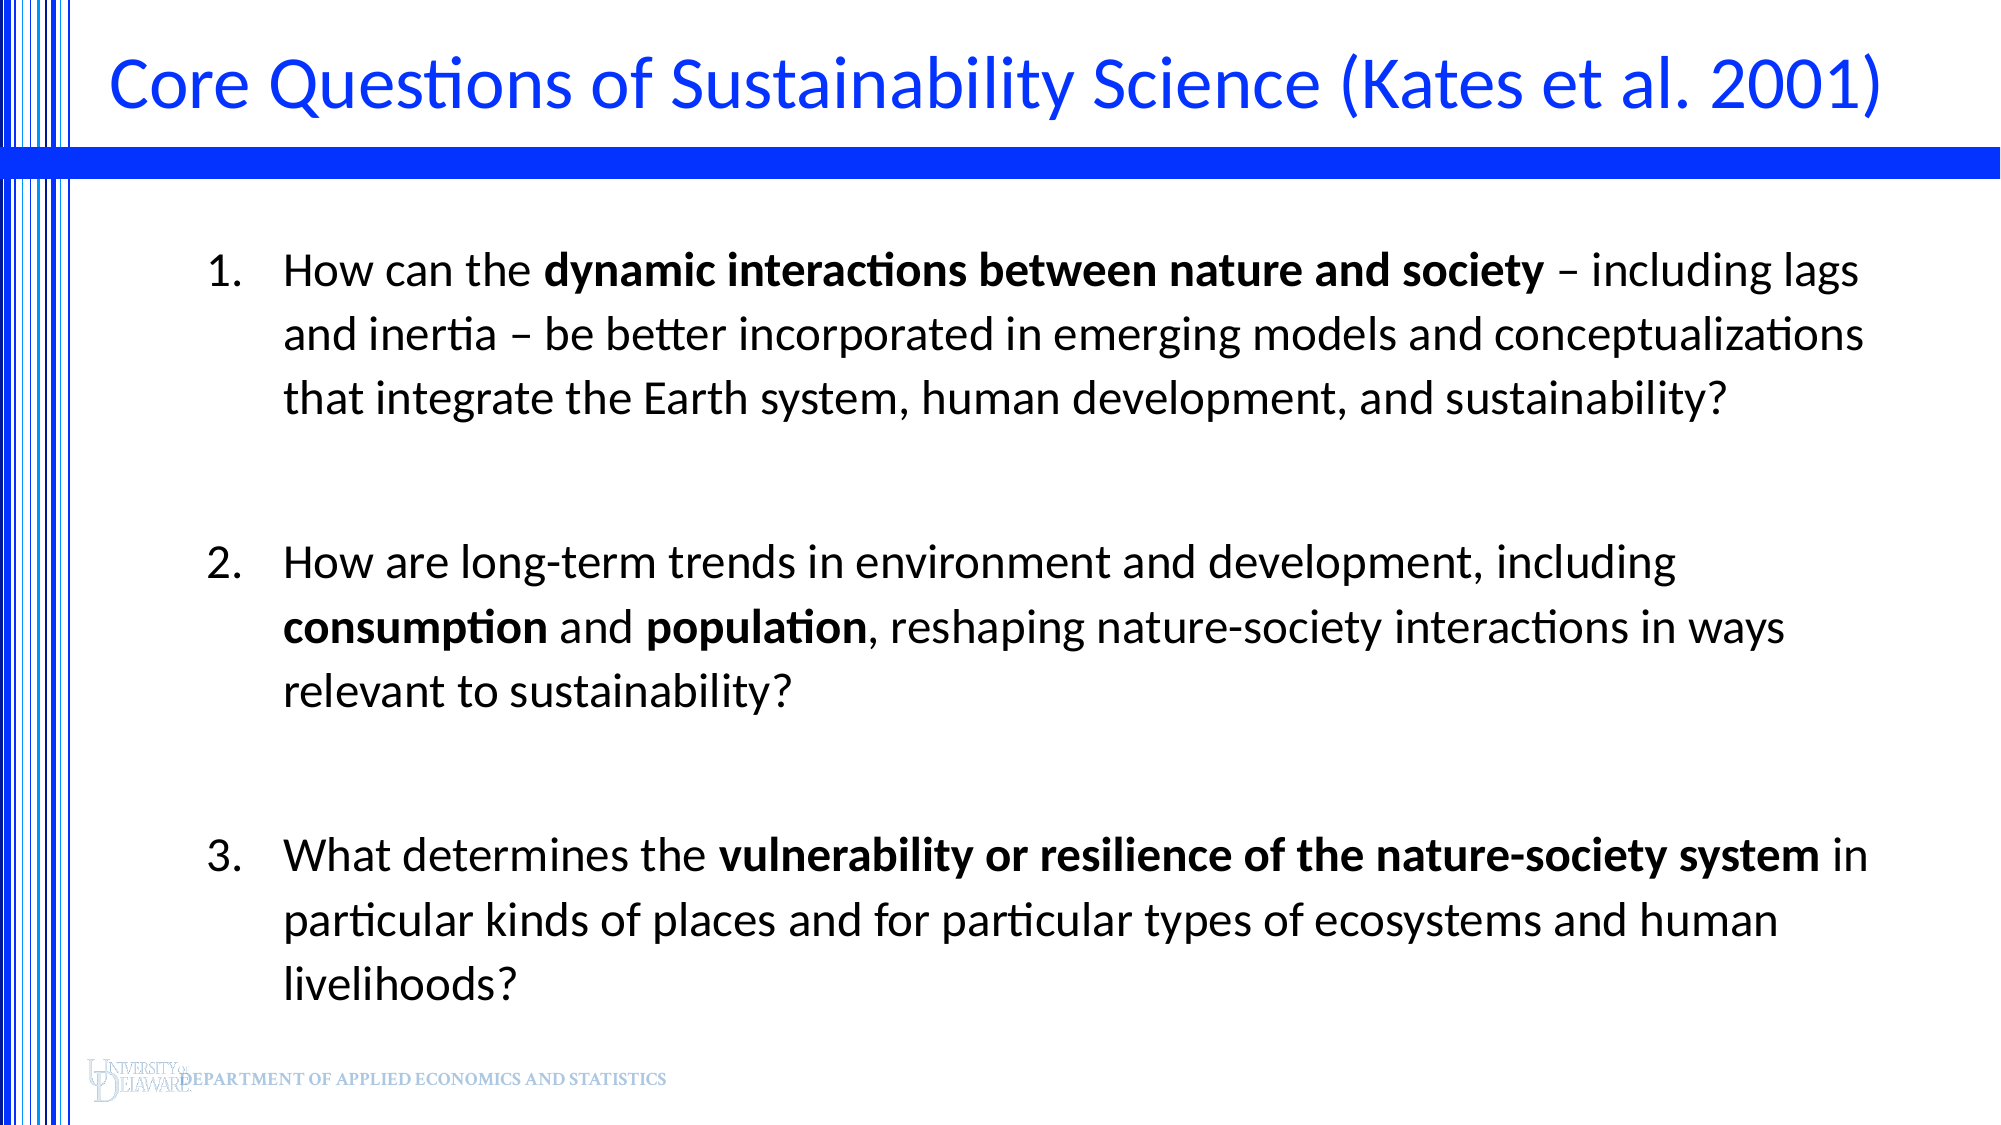

# Core Questions of Sustainability Science (Kates et al. 2001)
How can the dynamic interactions between nature and society – including lags and inertia – be better incorporated in emerging models and conceptualizations that integrate the Earth system, human development, and sustainability?

How are long-term trends in environment and development, including consumption and population, reshaping nature-society interactions in ways relevant to sustainability?

What determines the vulnerability or resilience of the nature-society system in particular kinds of places and for particular types of ecosystems and human livelihoods?